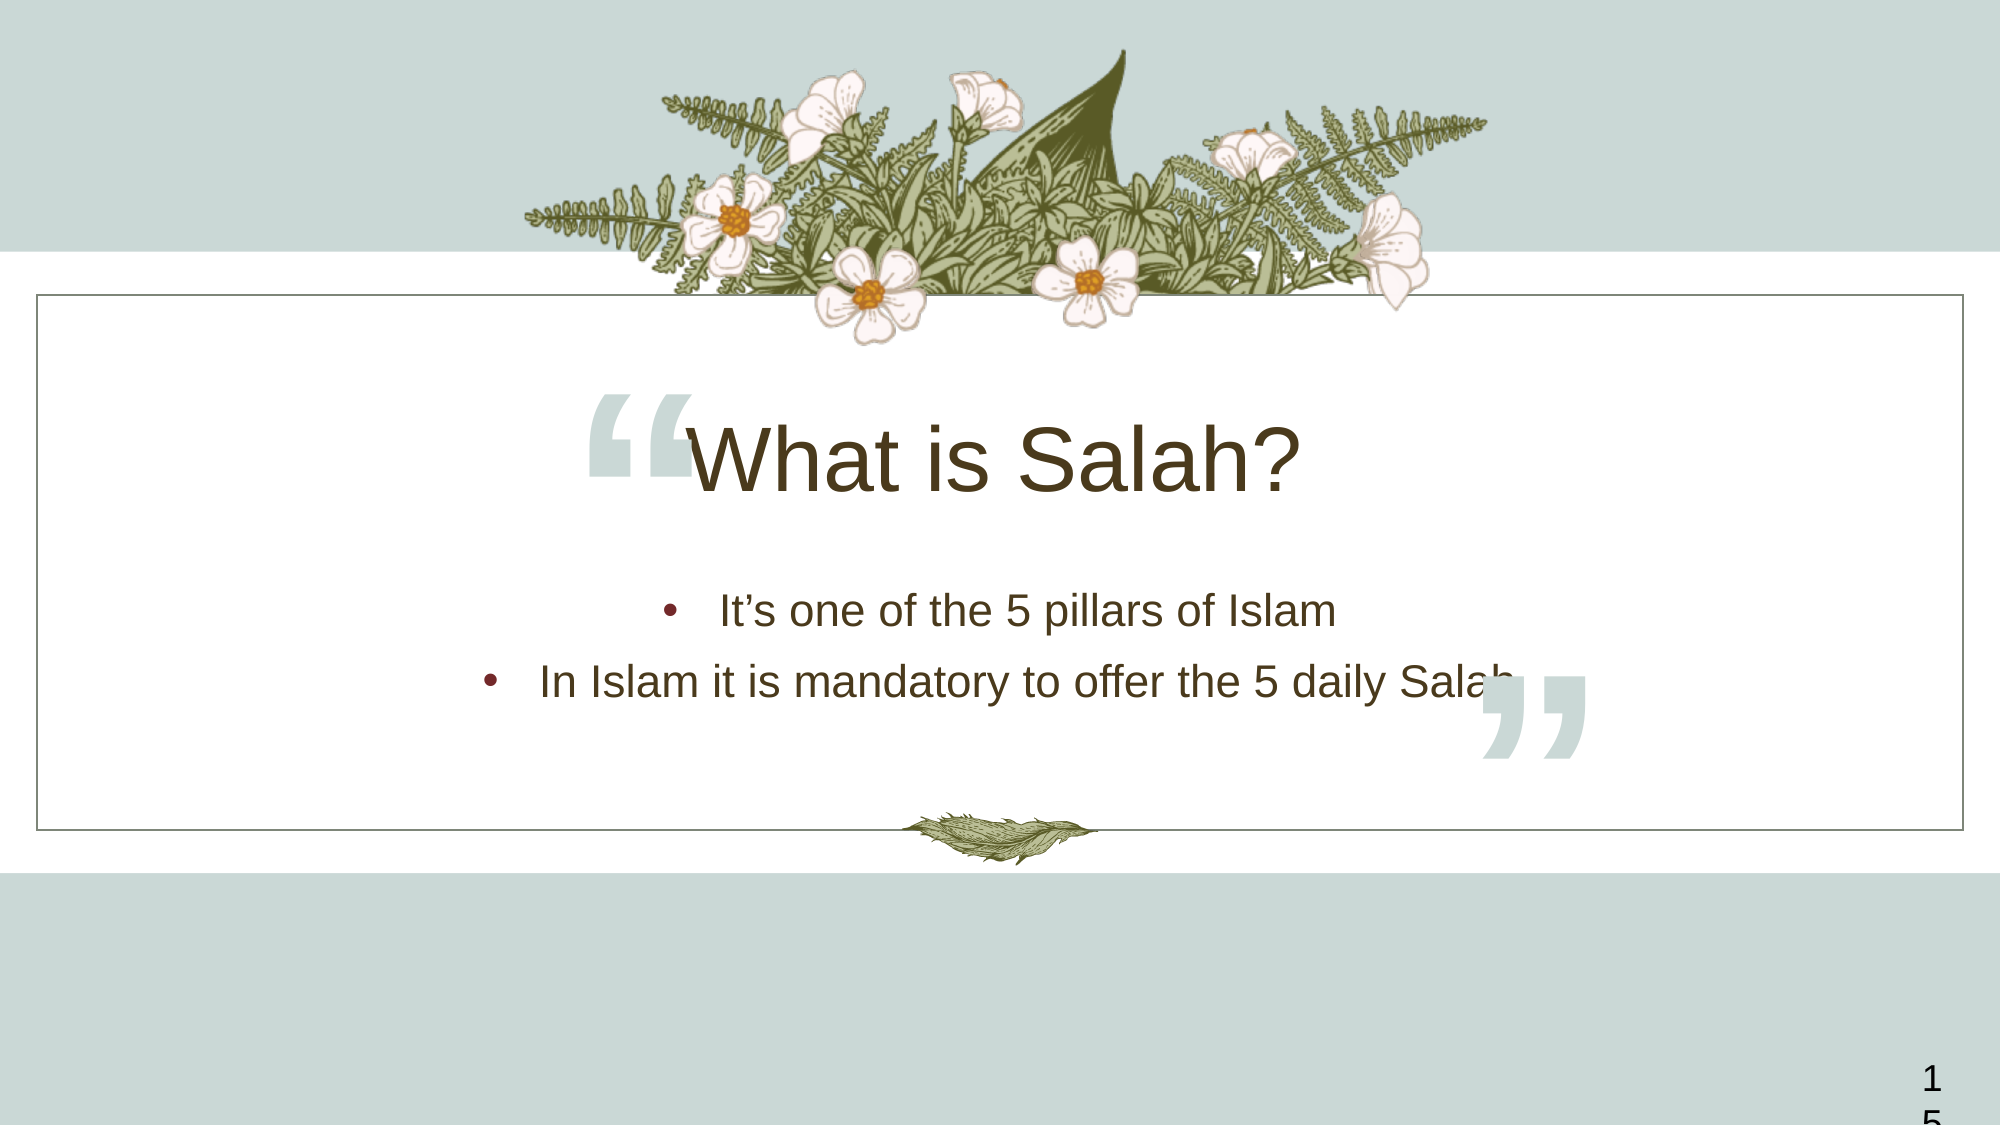

“
# What is Salah?
It’s one of the 5 pillars of Islam
In Islam it is mandatory to offer the 5 daily Salah

”
15